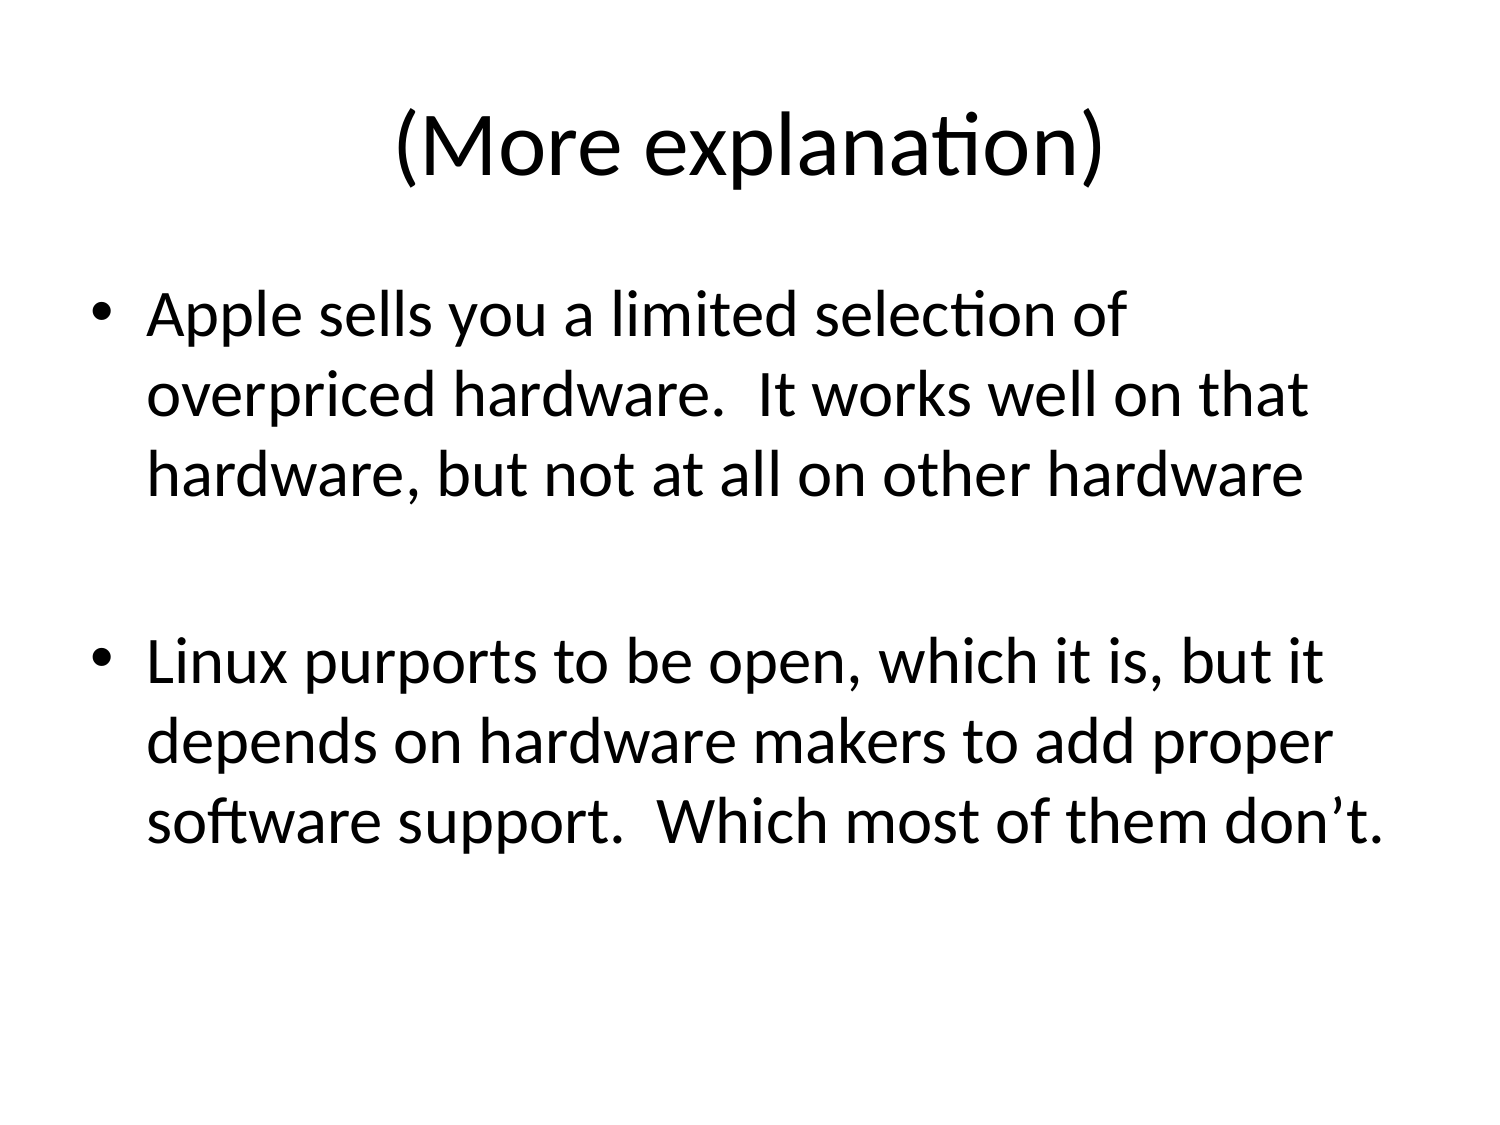

# (More explanation)
Apple sells you a limited selection of overpriced hardware.  It works well on that hardware, but not at all on other hardware

Linux purports to be open, which it is, but it depends on hardware makers to add proper software support.  Which most of them don’t.